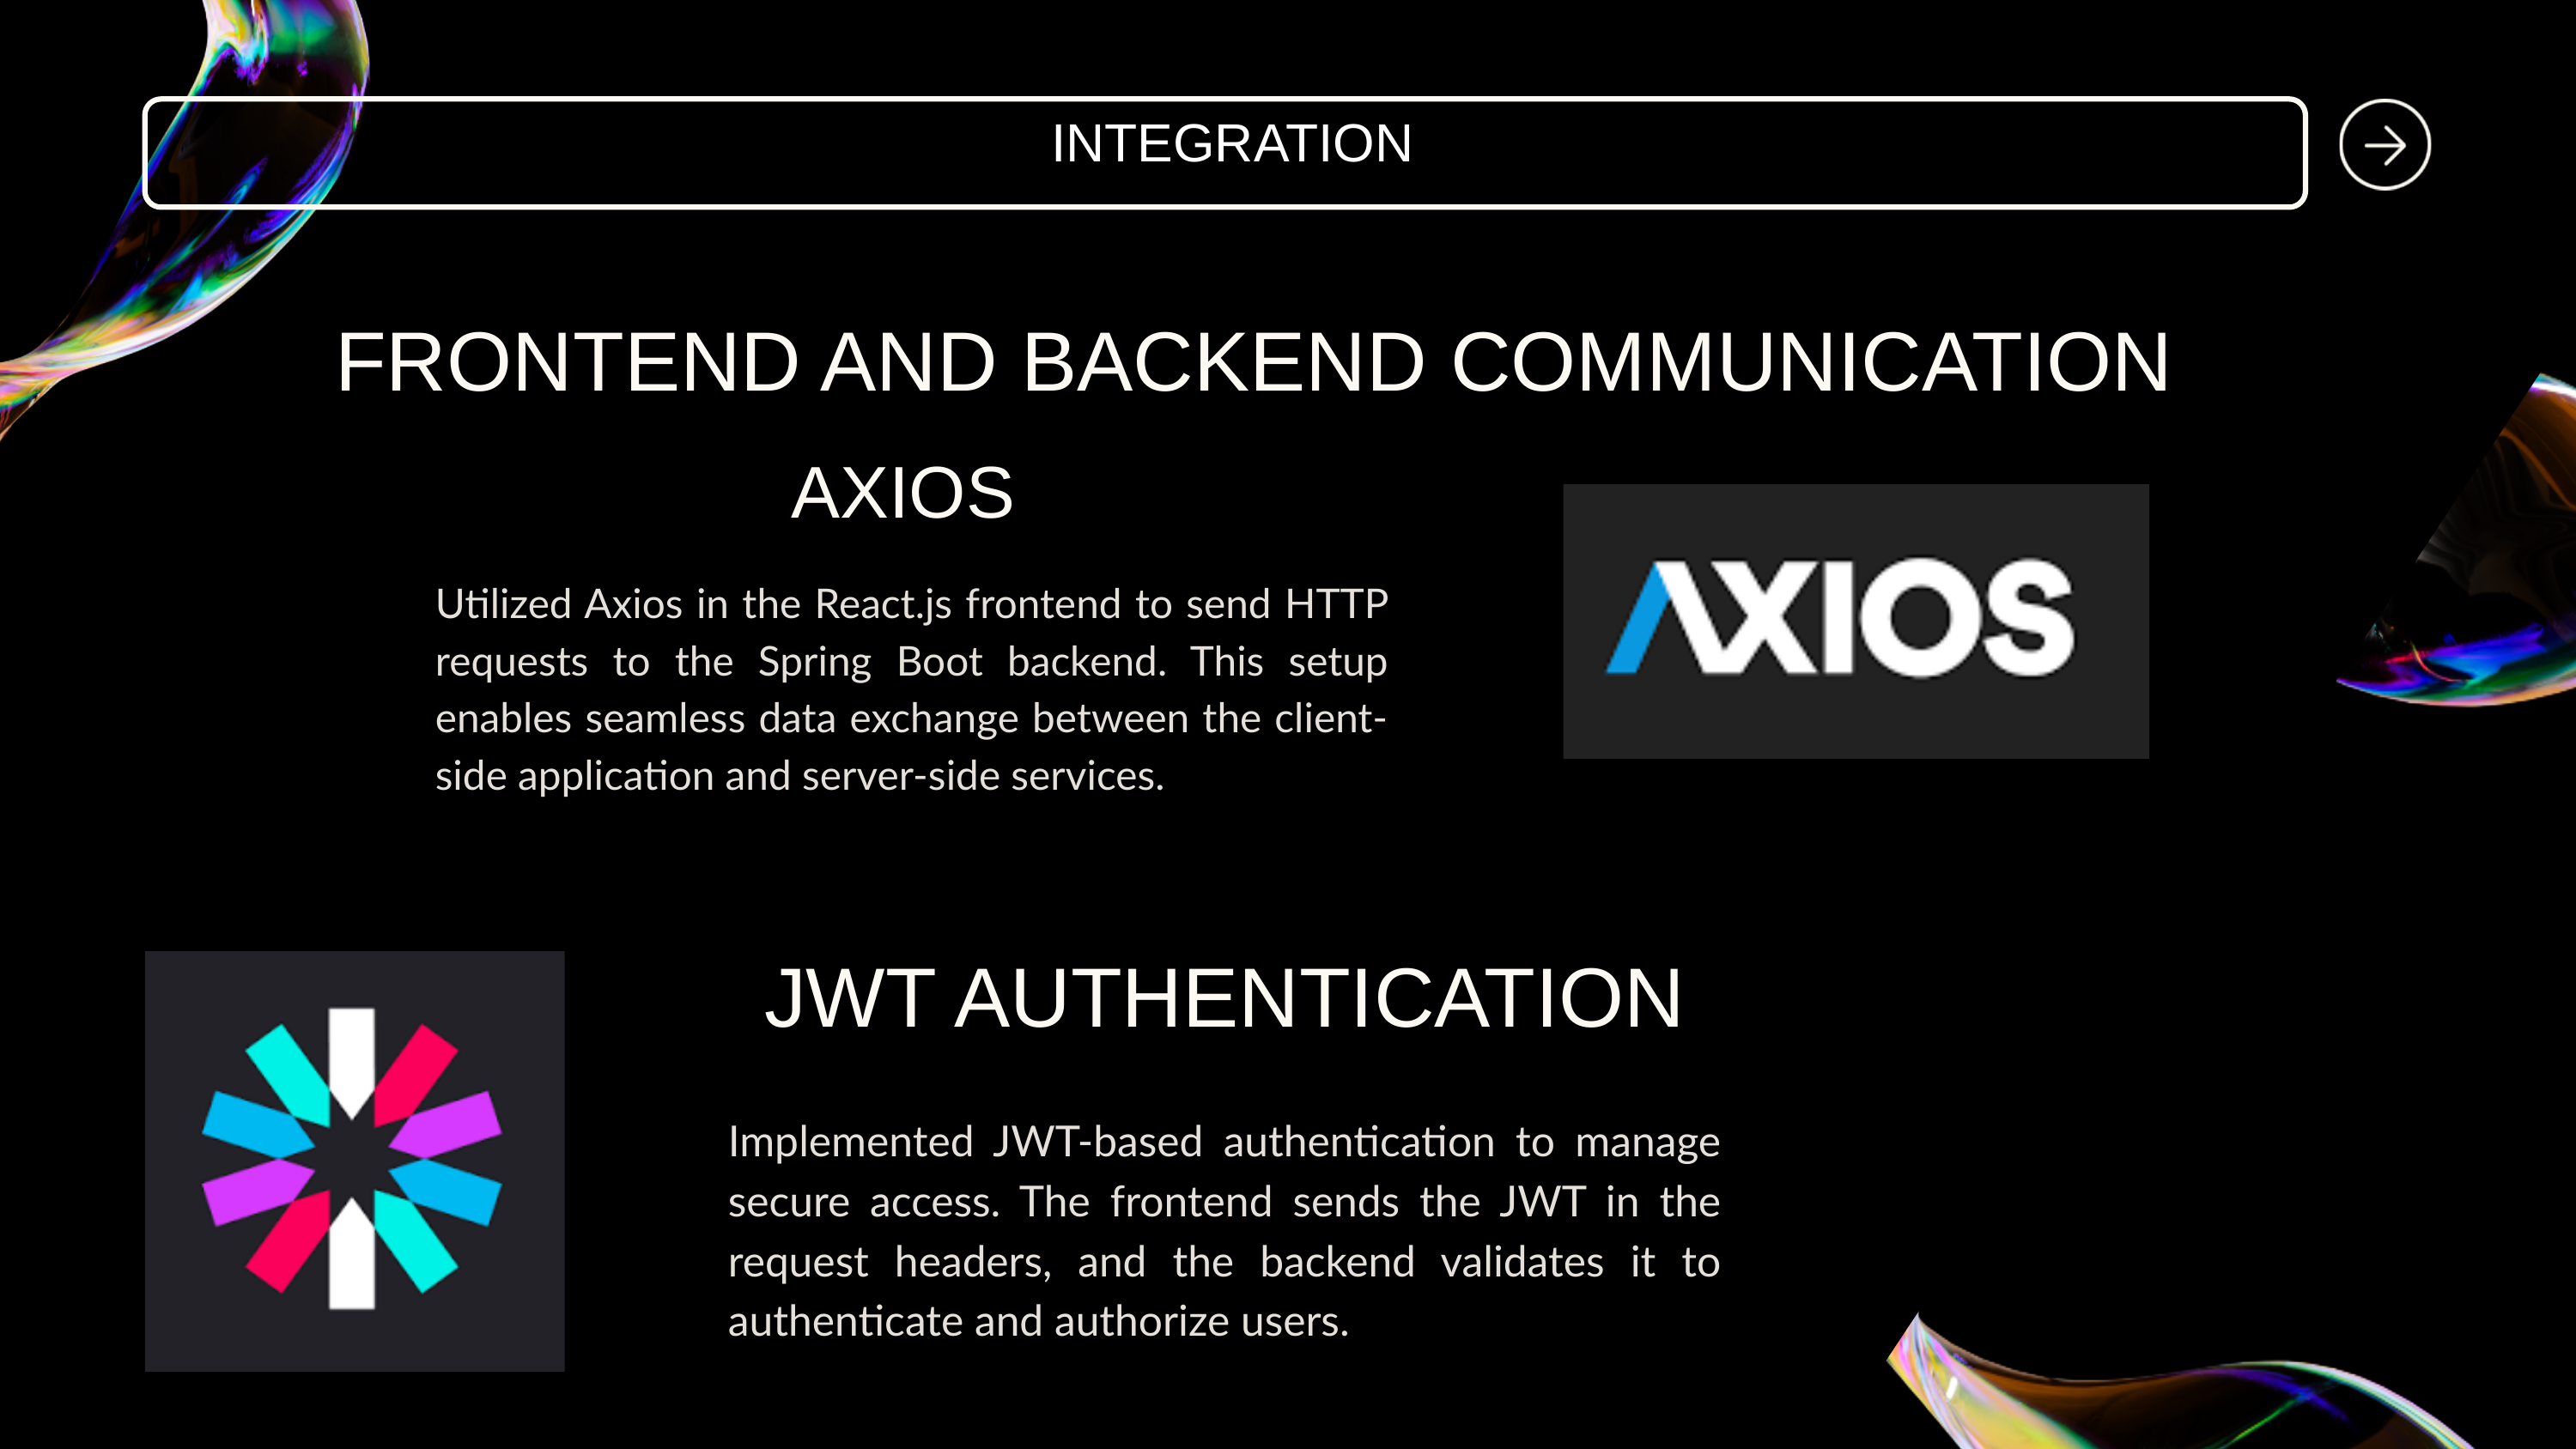

INTEGRATION

FRONTEND AND BACKEND COMMUNICATION
AXIOS

Utilized Axios in the React.js frontend to send HTTP requests to the Spring Boot backend. This setup enables seamless data exchange between the client-side application and server-side services.

JWT AUTHENTICATION
Implemented JWT-based authentication to manage secure access. The frontend sends the JWT in the request headers, and the backend validates it to authenticate and authorize users.